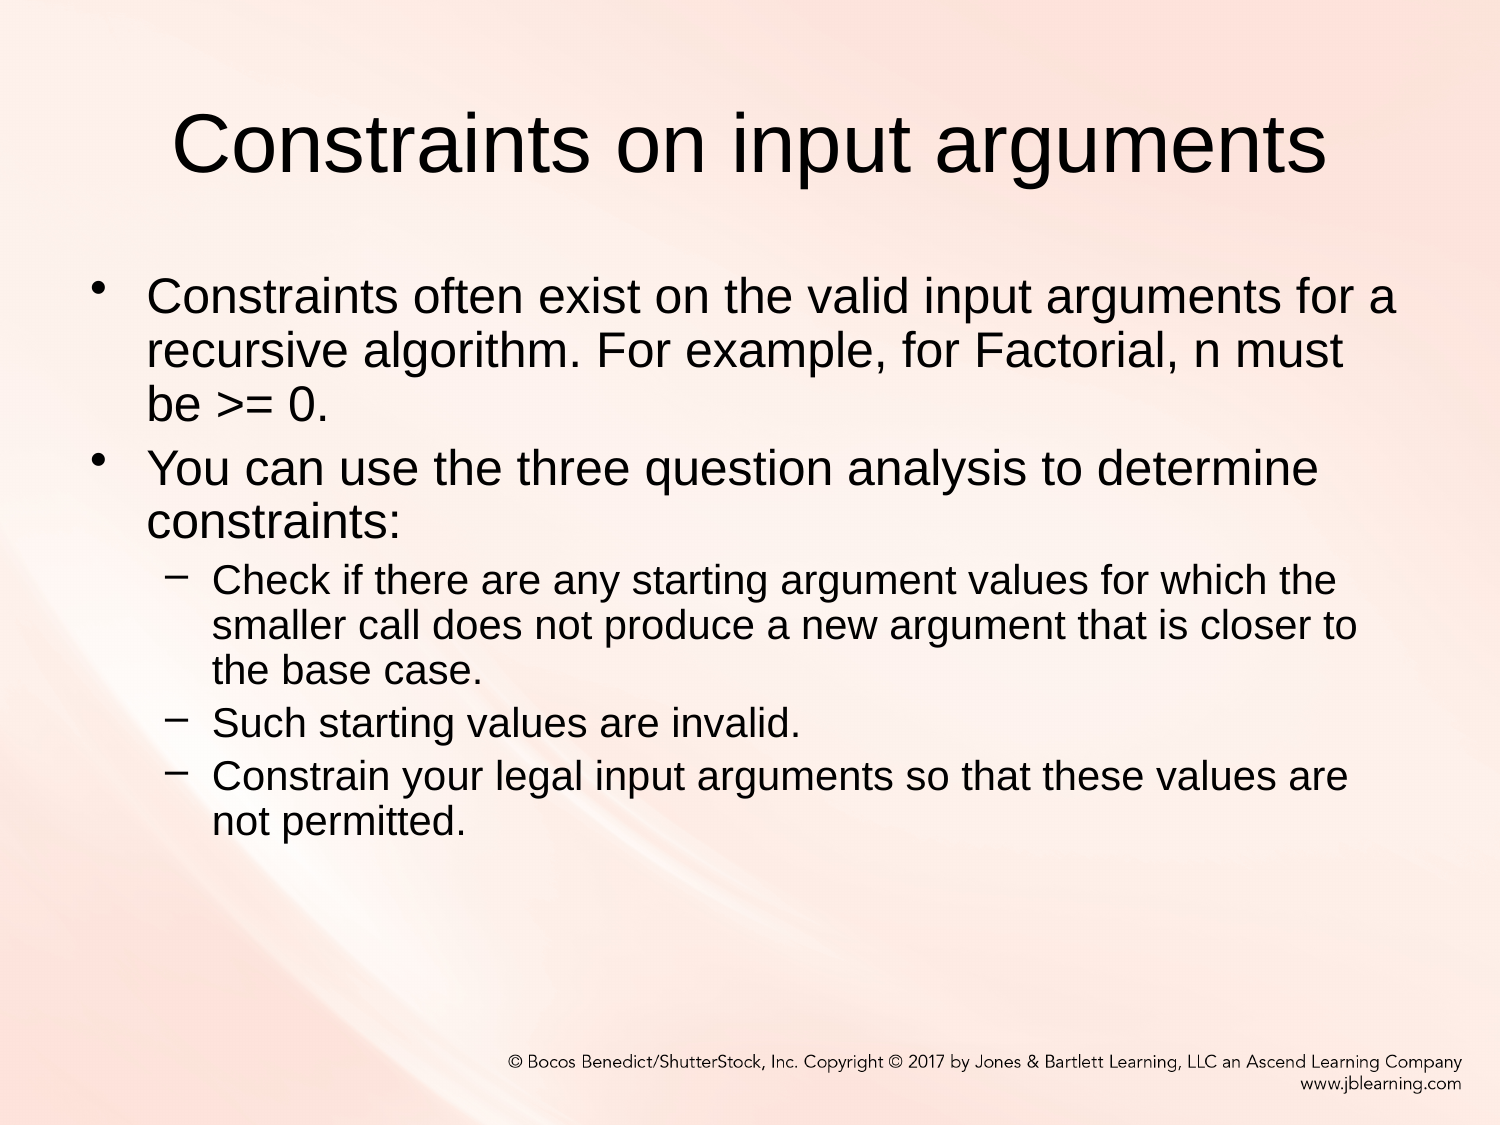

# Constraints on input arguments
Constraints often exist on the valid input arguments for a recursive algorithm. For example, for Factorial, n must be >= 0.
You can use the three question analysis to determine constraints:
Check if there are any starting argument values for which the smaller call does not produce a new argument that is closer to the base case.
Such starting values are invalid.
Constrain your legal input arguments so that these values are not permitted.